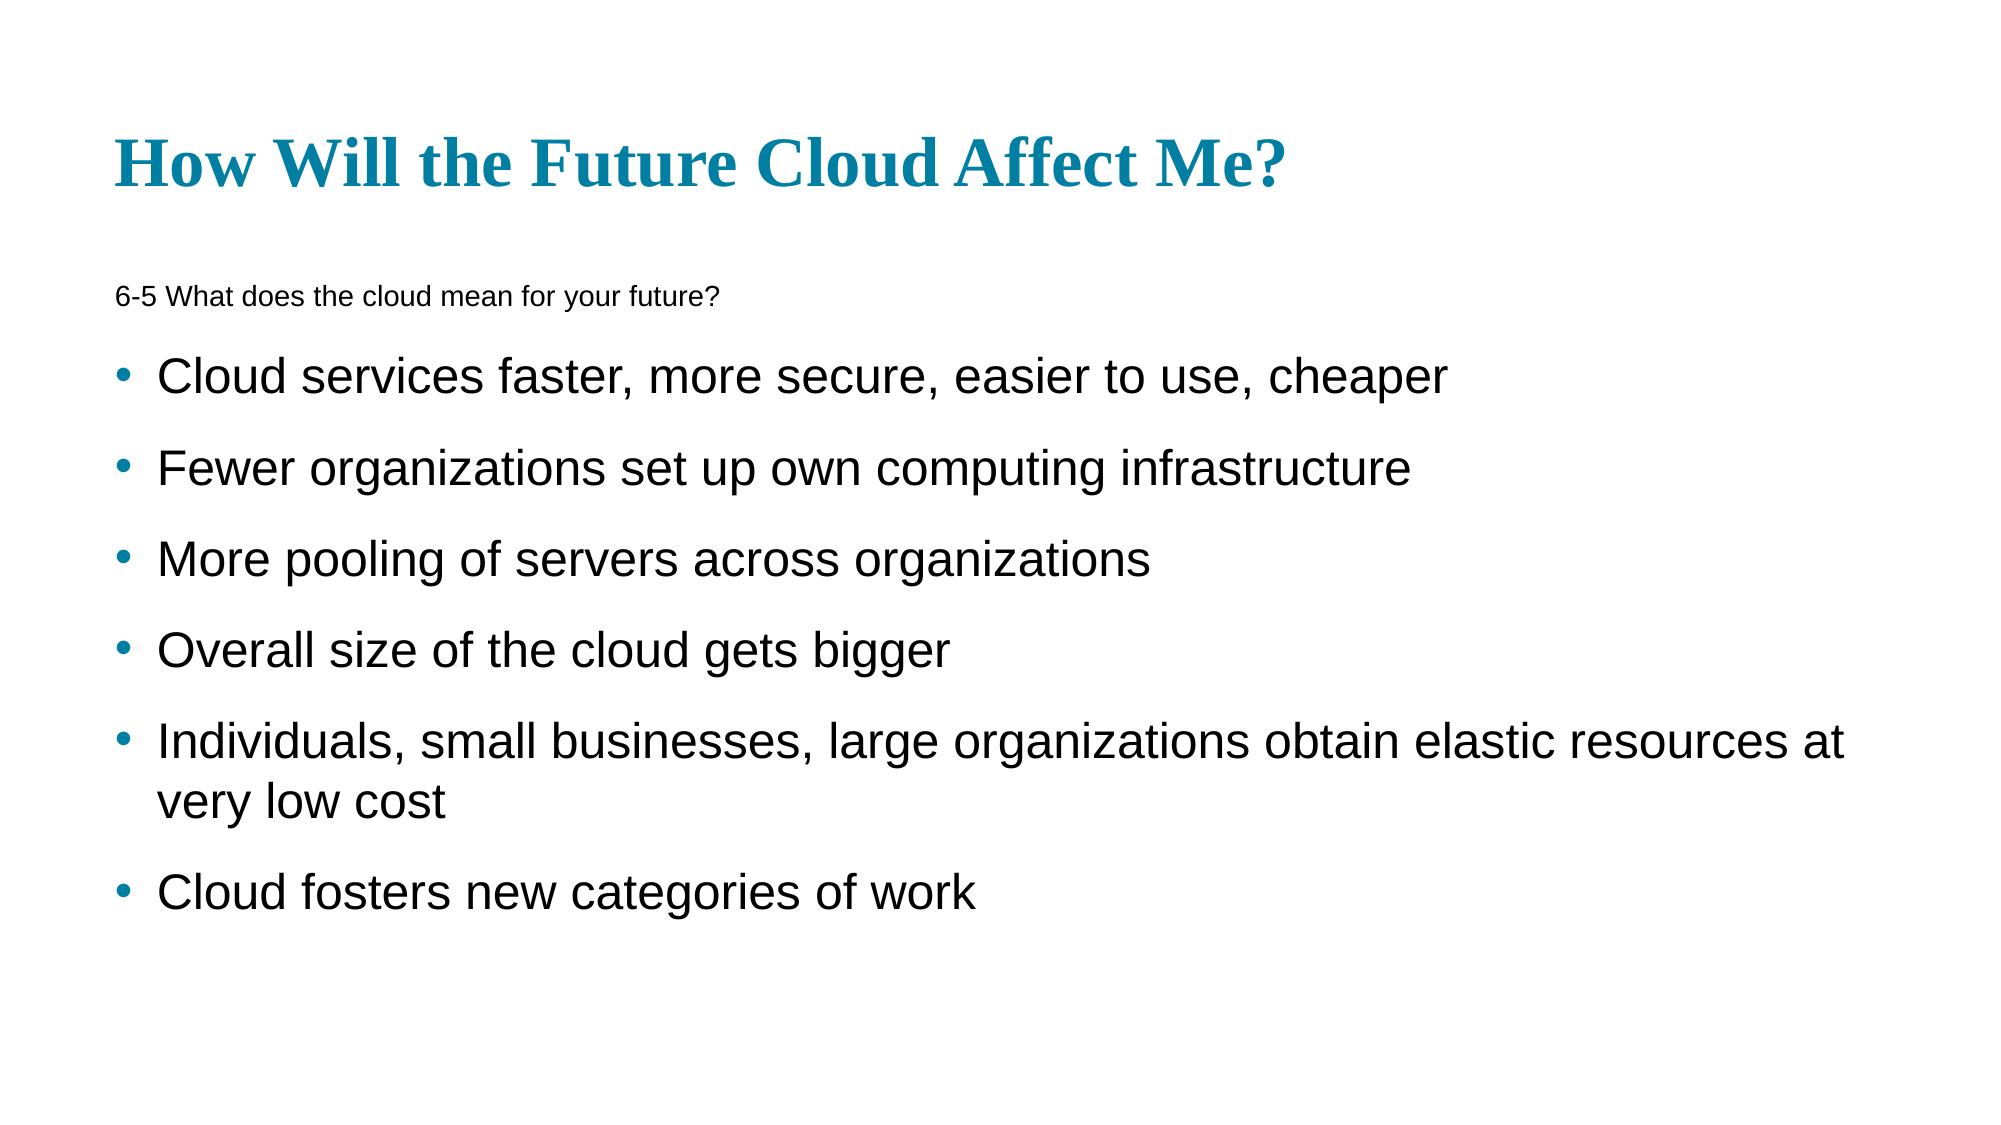

# How Will the Future Cloud Affect Me?
6-5 What does the cloud mean for your future?
Cloud services faster, more secure, easier to use, cheaper
Fewer organizations set up own computing infrastructure
More pooling of servers across organizations
Overall size of the cloud gets bigger
Individuals, small businesses, large organizations obtain elastic resources at very low cost
Cloud fosters new categories of work